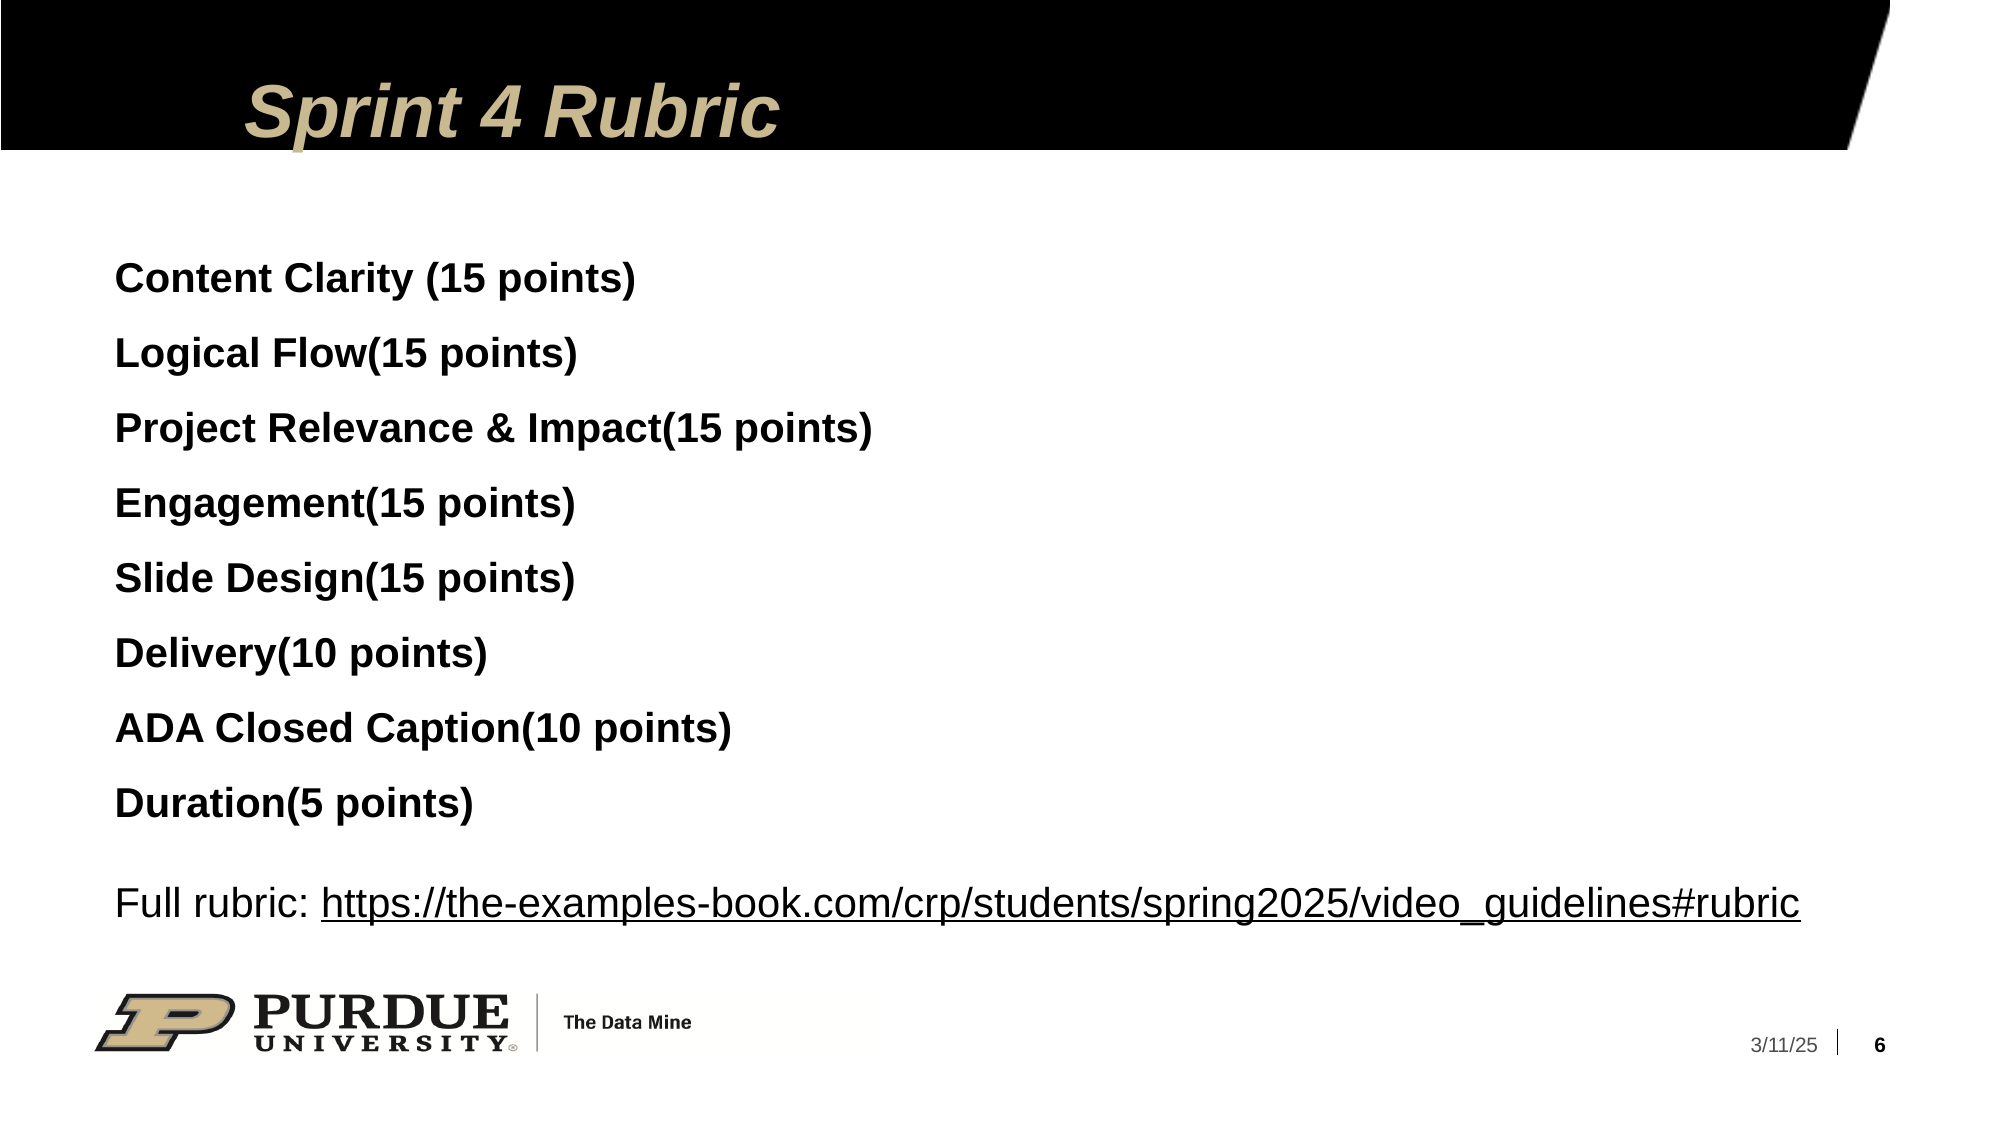

# Sprint 4 Rubric
Content Clarity (15 points)
Logical Flow(15 points)
Project Relevance & Impact(15 points)
Engagement(15 points)
Slide Design(15 points)
Delivery(10 points)
ADA Closed Caption(10 points)
Duration(5 points)

Full rubric: https://the-examples-book.com/crp/students/spring2025/video_guidelines#rubric

6
3/11/25